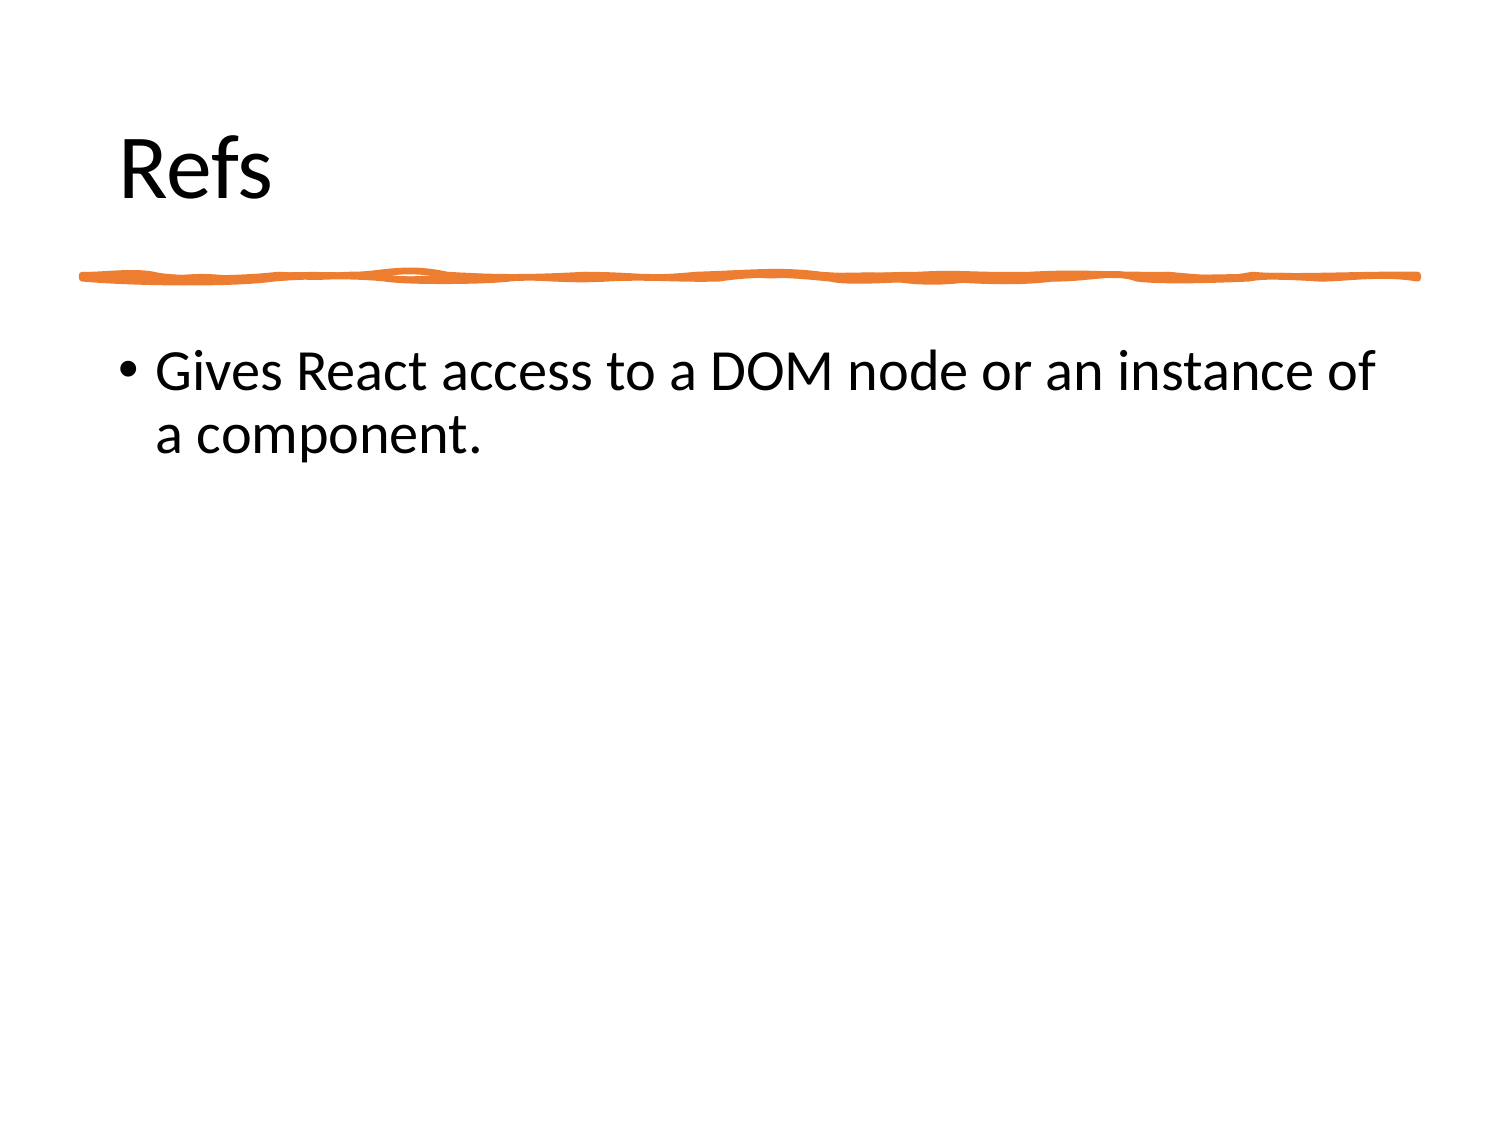

# Refs
Gives React access to a DOM node or an instance of a component.